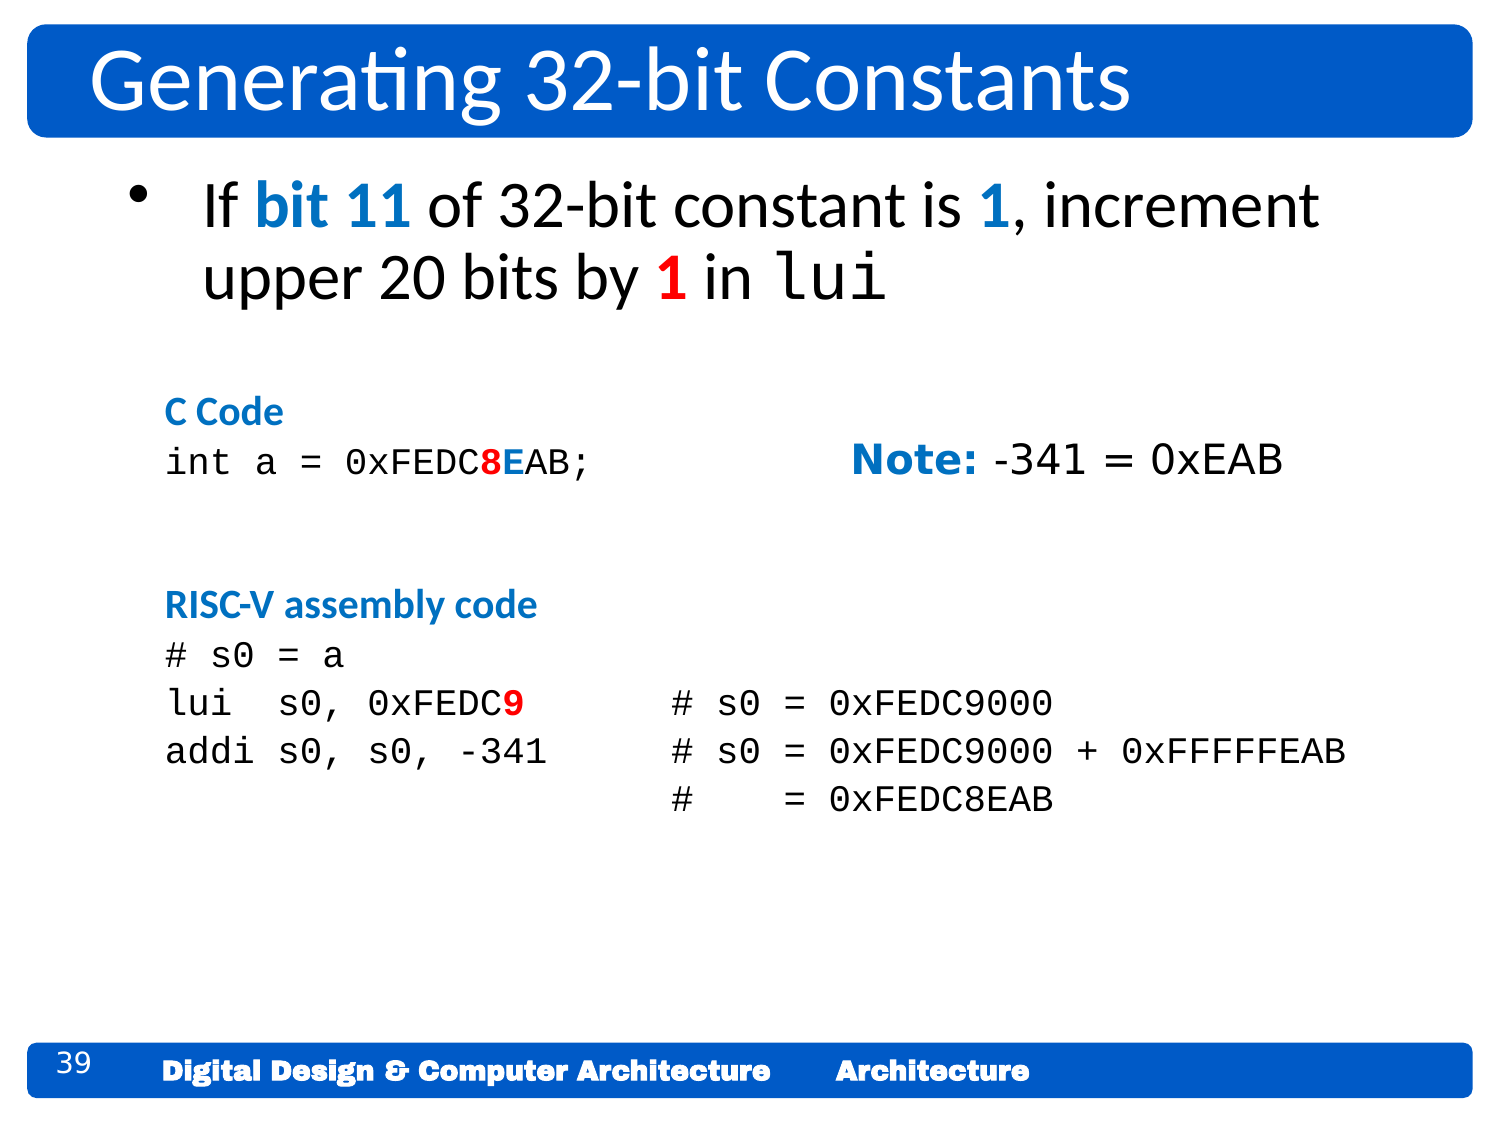

Generating 32-bit Constants
If bit 11 of 32-bit constant is 1, increment upper 20 bits by 1 in lui

C Code
int a = 0xFEDC8EAB;
Note: -341 = 0xEAB
RISC-V assembly code
# s0 = a
lui  s0, 0xFEDC9	# s0 = 0xFEDC9000
addi s0, s0, -341 	# s0 = 0xFEDC9000 + 0xFFFFFEAB
				#    = 0xFEDC8EAB
39